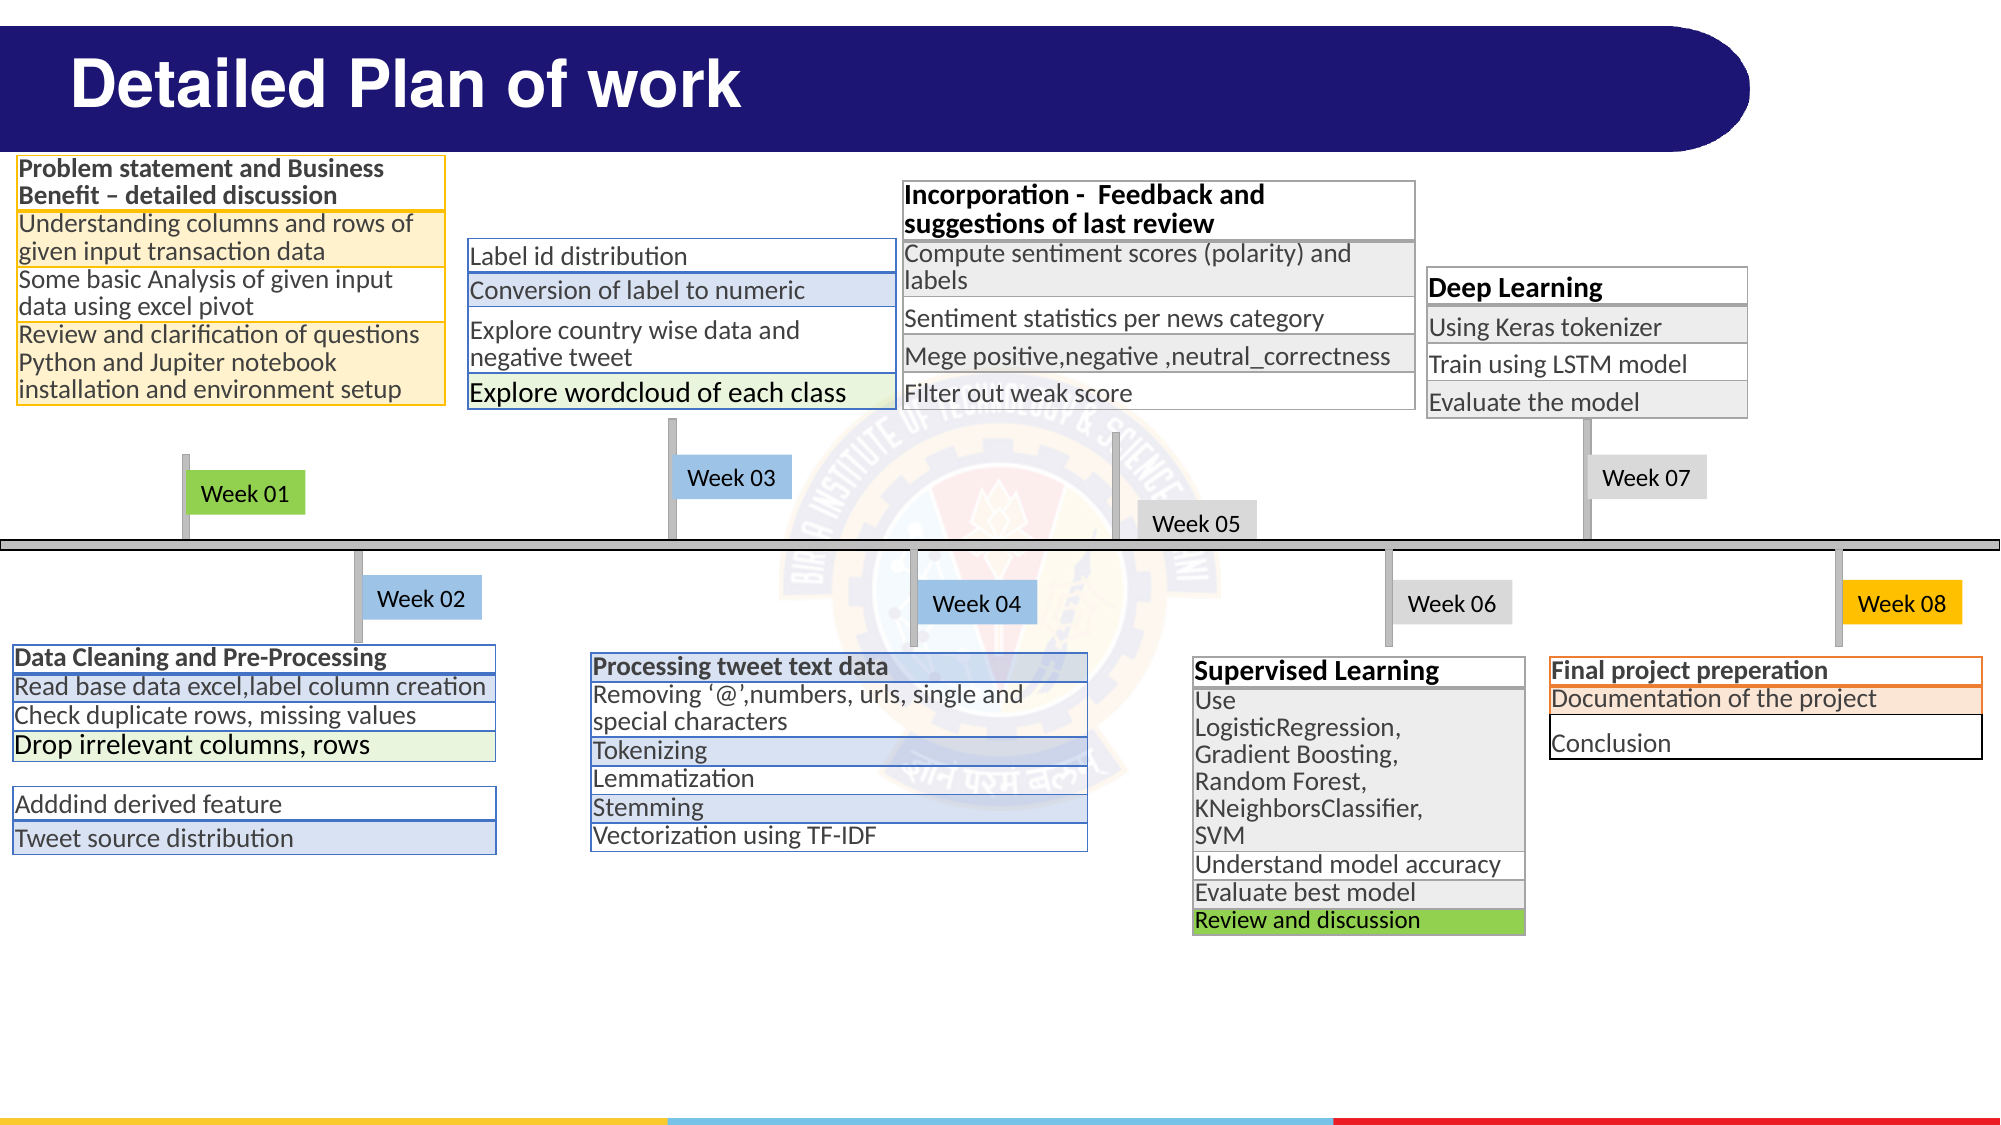

# Detailed Plan of work
| Problem statement and Business Benefit – detailed discussion |
| --- |
| Understanding columns and rows of given input transaction data |
| Some basic Analysis of given input data using excel pivot |
| Review and clarification of questions Python and Jupiter notebook installation and environment setup |
| Incorporation - Feedback and suggestions of last review |
| --- |
| Compute sentiment scores (polarity) and labels |
| Sentiment statistics per news category |
| Mege positive,negative ,neutral\_correctness |
| Filter out weak score |
| Label id distribution |
| --- |
| Conversion of label to numeric |
| Explore country wise data and negative tweet |
| Explore wordcloud of each class |
| Deep Learning |
| --- |
| Using Keras tokenizer |
| Train using LSTM model |
| Evaluate the model |

Week 03
Week 07
Week 01
Week 05

Week 02
Week 04
Week 06
Week 08
| Data Cleaning and Pre-Processing |
| --- |
| Read base data excel,label column creation |
| Check duplicate rows, missing values |
| Drop irrelevant columns, rows |
| Processing tweet text data |
| --- |
| Removing ‘@’,numbers, urls, single and special characters |
| Tokenizing |
| Lemmatization |
| Stemming |
| Vectorization using TF-IDF |
| Final project preperation |
| --- |
| Documentation of the project |
| Conclusion |
| Supervised Learning |
| --- |
| Use LogisticRegression, Gradient Boosting, Random Forest, KNeighborsClassifier, SVM |
| Understand model accuracy |
| Evaluate best model |
| Review and discussion |
| Adddind derived feature |
| --- |
| Tweet source distribution |